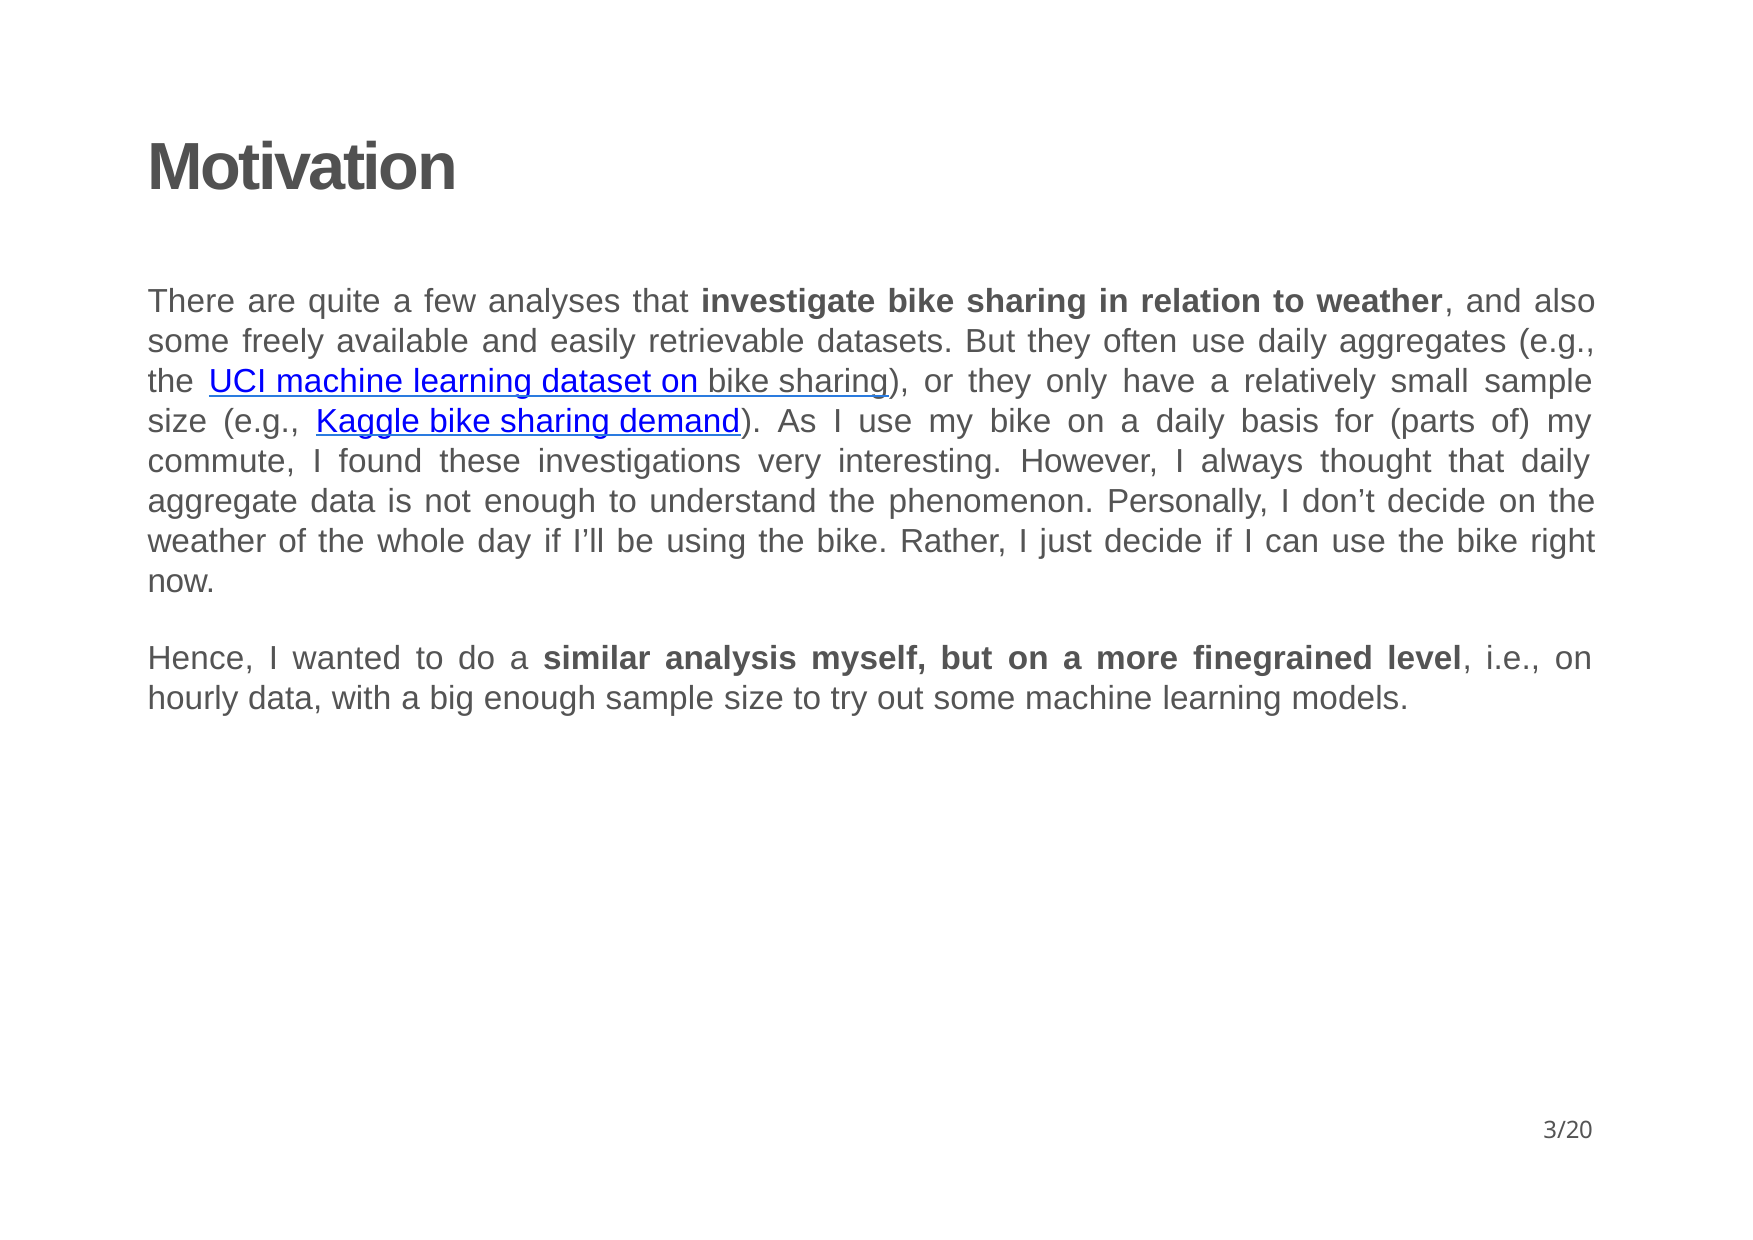

# Motivation
There are quite a few analyses that investigate bike sharing in relation to weather, and also  some freely available and easily retrievable datasets. But they often use daily aggregates (e.g.,  the UCI machine learning dataset on bike sharing), or they only have a relatively small sample  size (e.g., Kaggle bike sharing demand). As I use my bike on a daily basis for (parts of) my  commute, I found these investigations very interesting. However, I always thought that daily  aggregate data is not enough to understand the phenomenon. Personally, I don’t decide on the  weather of the whole day if I’ll be using the bike. Rather, I just decide if I can use the bike right  now.

Hence, I wanted to do a similar analysis myself, but on a more fine­grained level, i.e., on  hourly data, with a big enough sample size to try out some machine learning models.
3/20